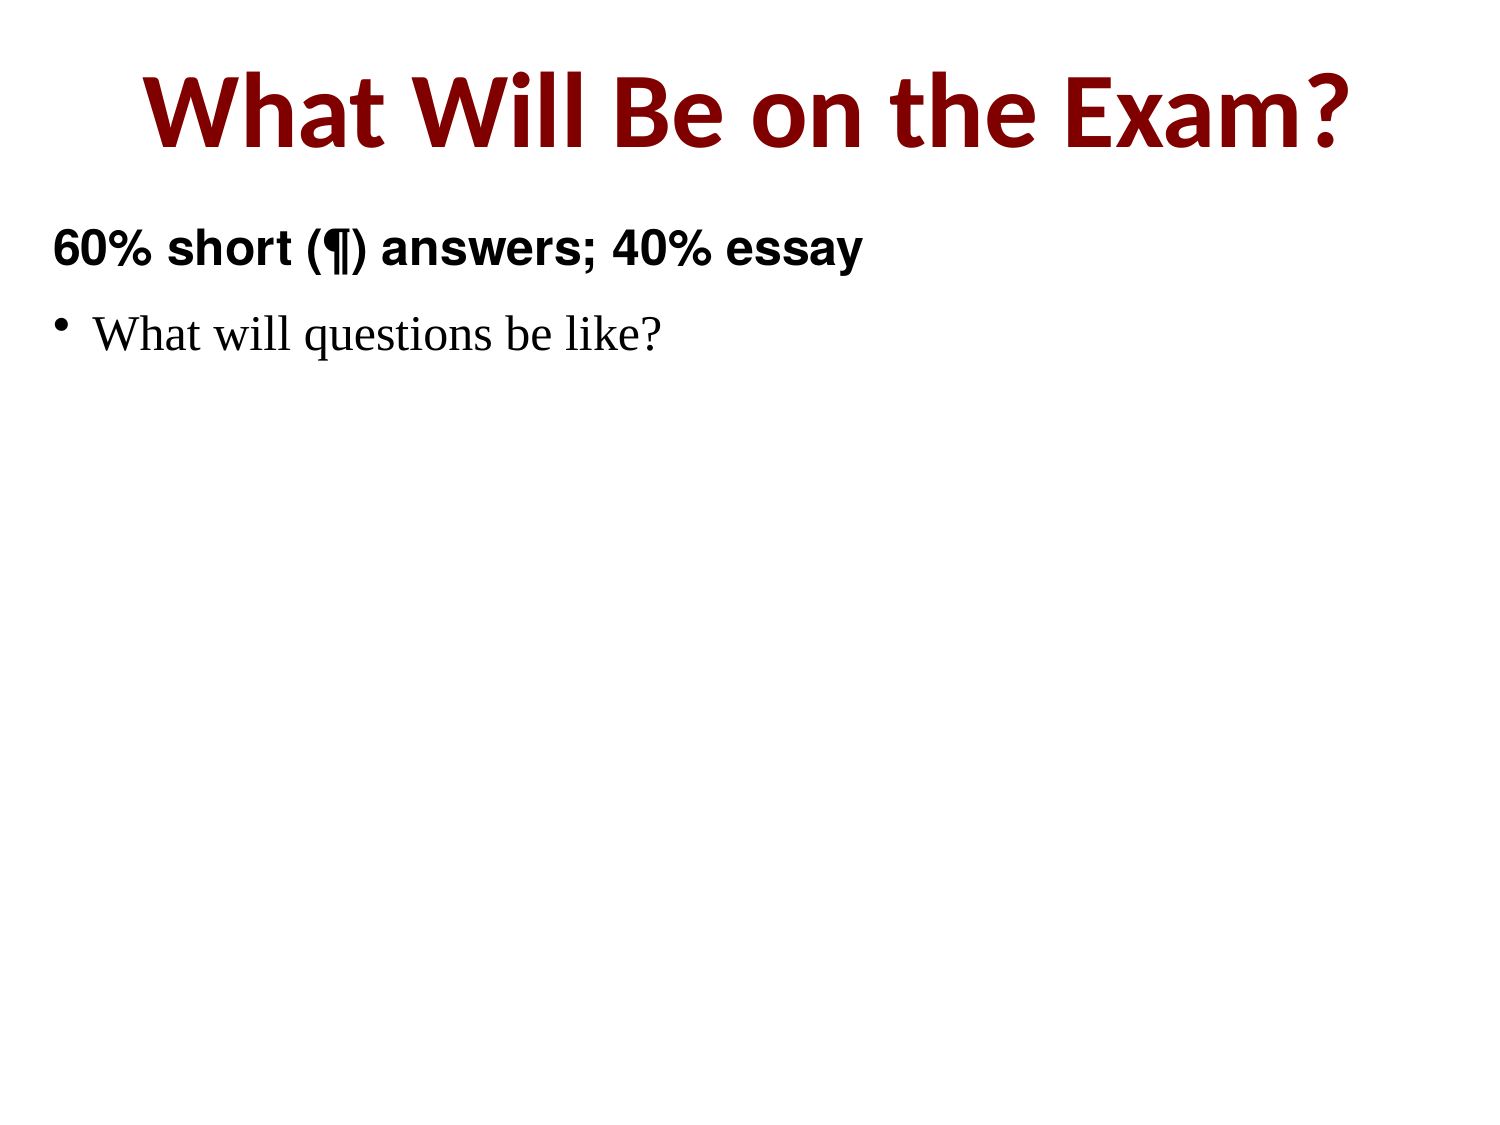

What Will Be on the Exam?
60% short (¶) answers; 40% essay
What will questions be like?